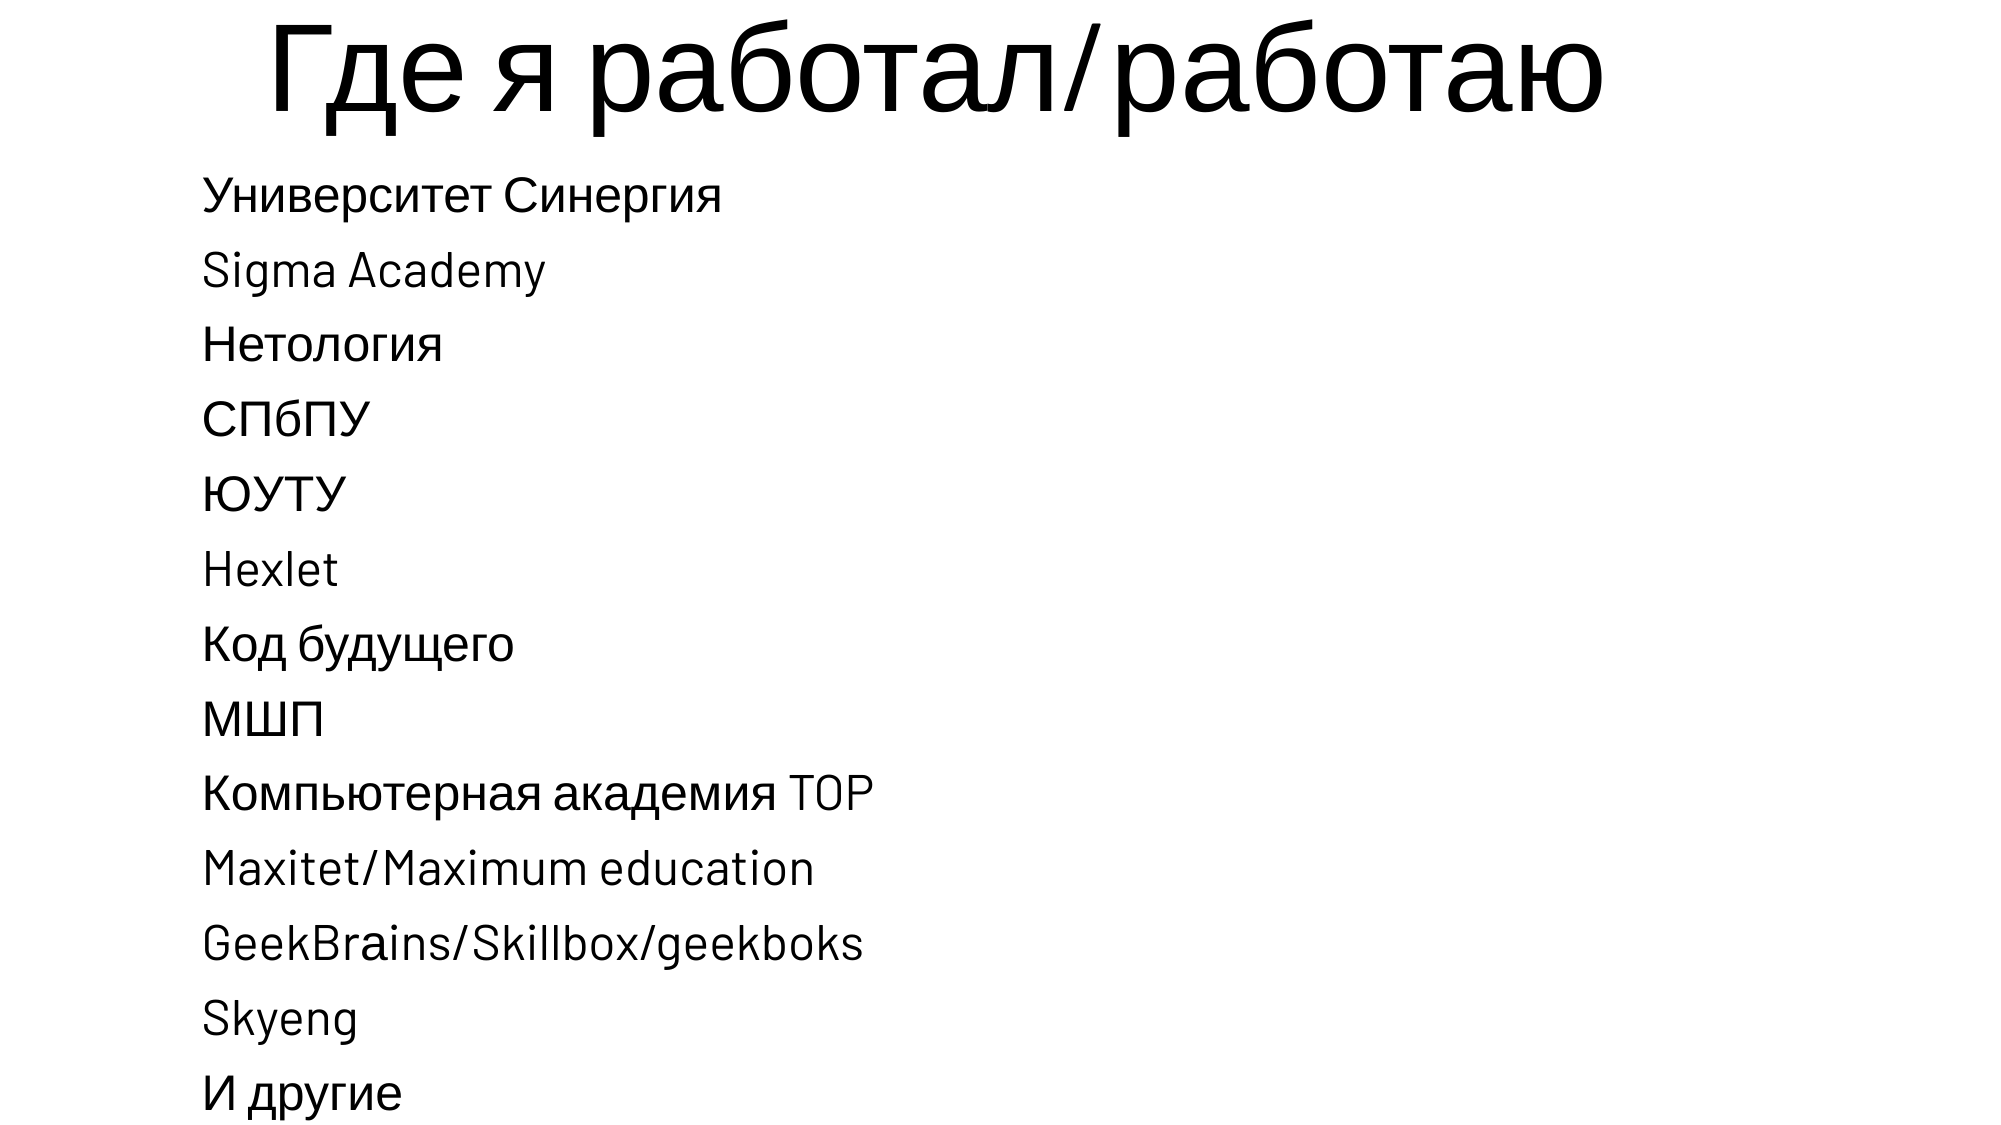

# Где я работал/работаю
Университет Синергия
Sigma Academy
Нетология
СПбПУ
ЮУТУ
Hexlet
Код будущего
МШП
Компьютерная академия TOP
Maxitet/Maximum education
GeekBrаins/Skillbox/geekboks
Skyeng
И другие